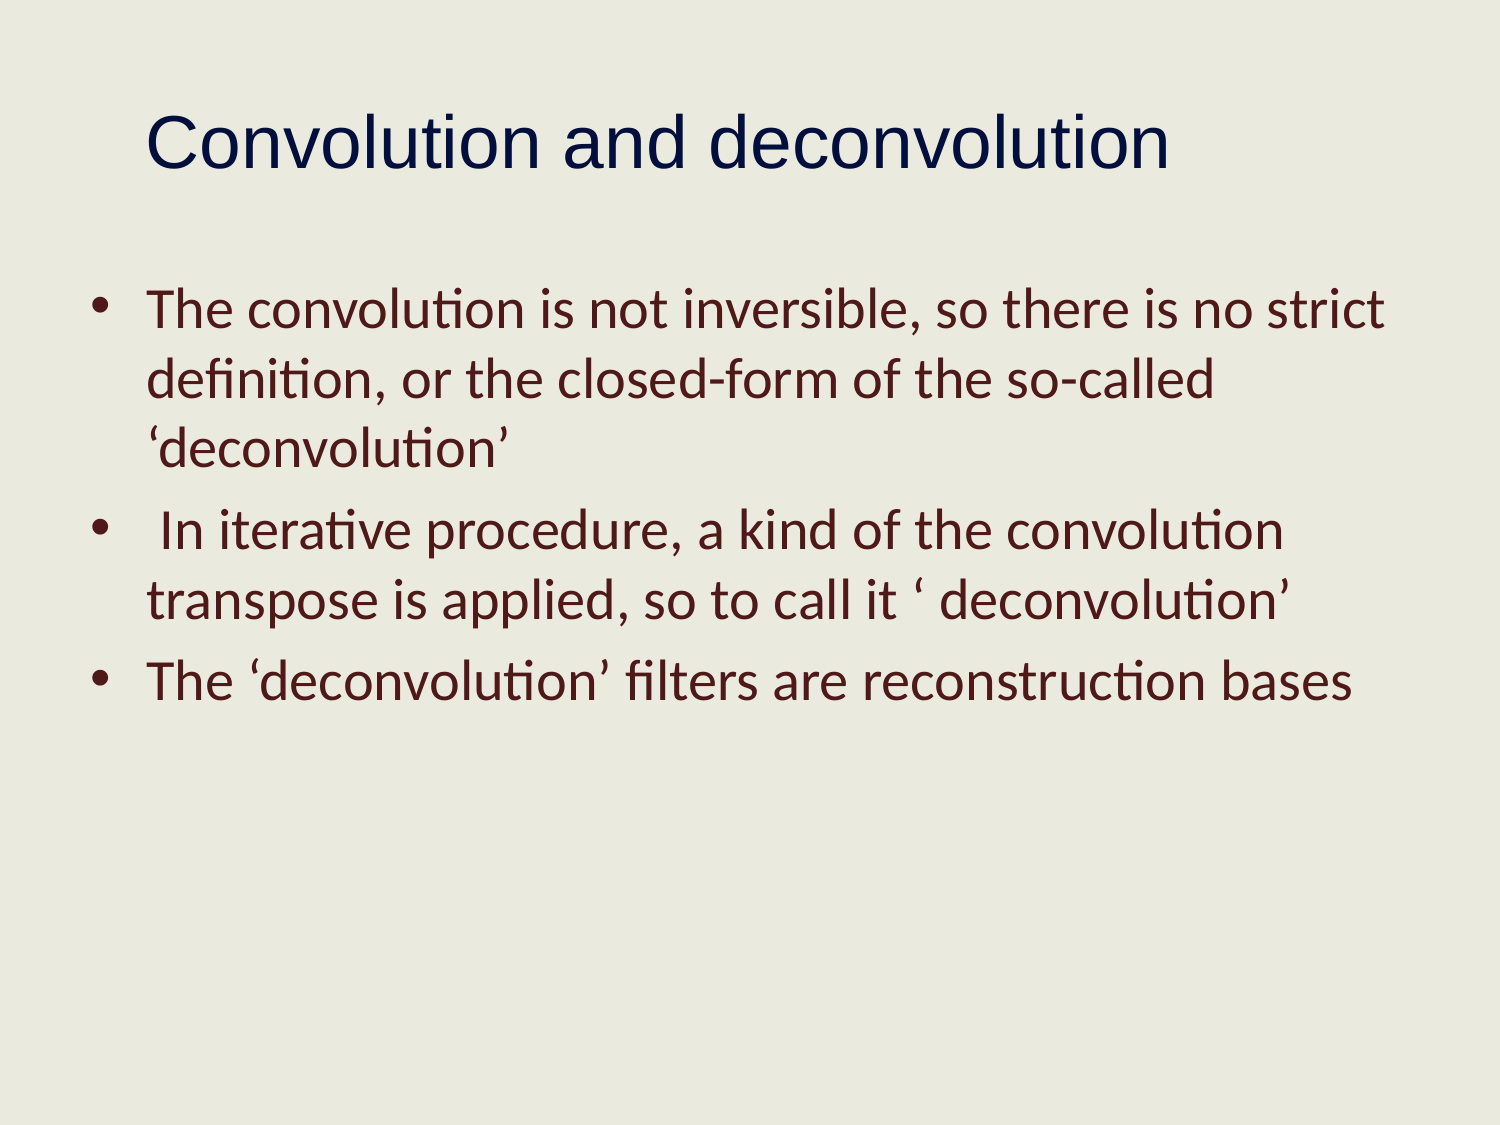

# Convolution and deconvolution
The convolution is not inversible, so there is no strict definition, or the closed-form of the so-called ‘deconvolution’
 In iterative procedure, a kind of the convolution transpose is applied, so to call it ‘ deconvolution’
The ‘deconvolution’ filters are reconstruction bases